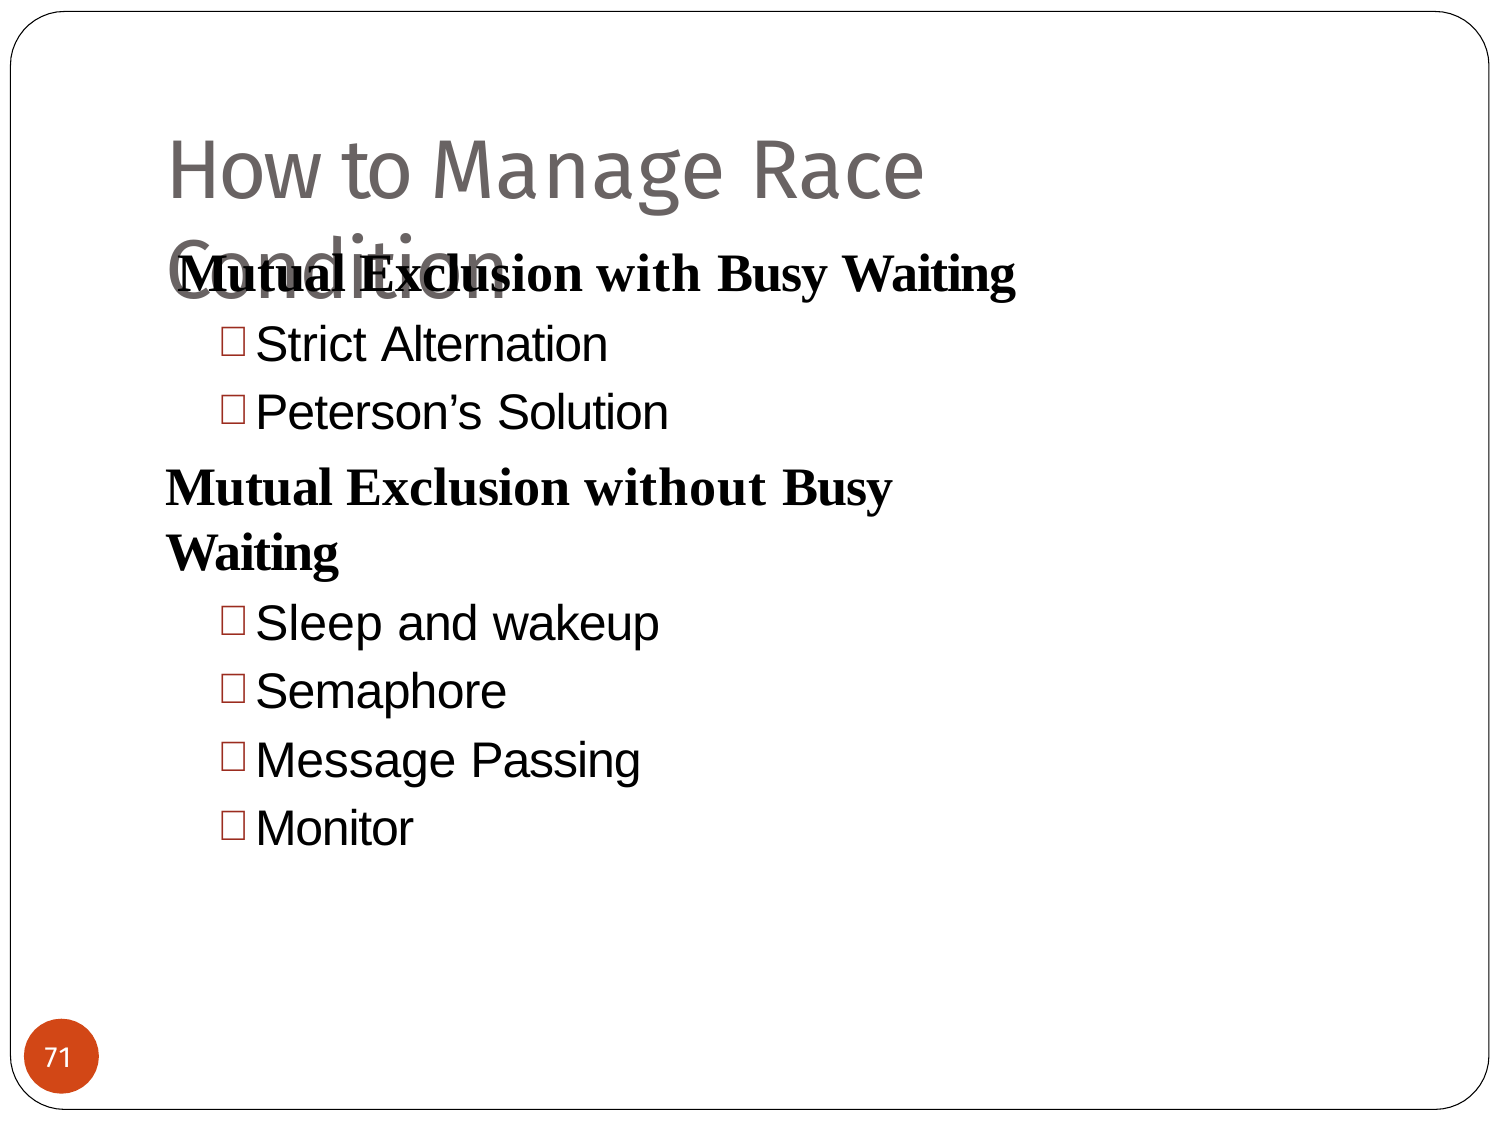

# How to Manage Race Condition
Mutual Exclusion with Busy Waiting
Strict Alternation
Peterson’s Solution
Mutual Exclusion without Busy Waiting
Sleep and wakeup
Semaphore
Message Passing
Monitor

71